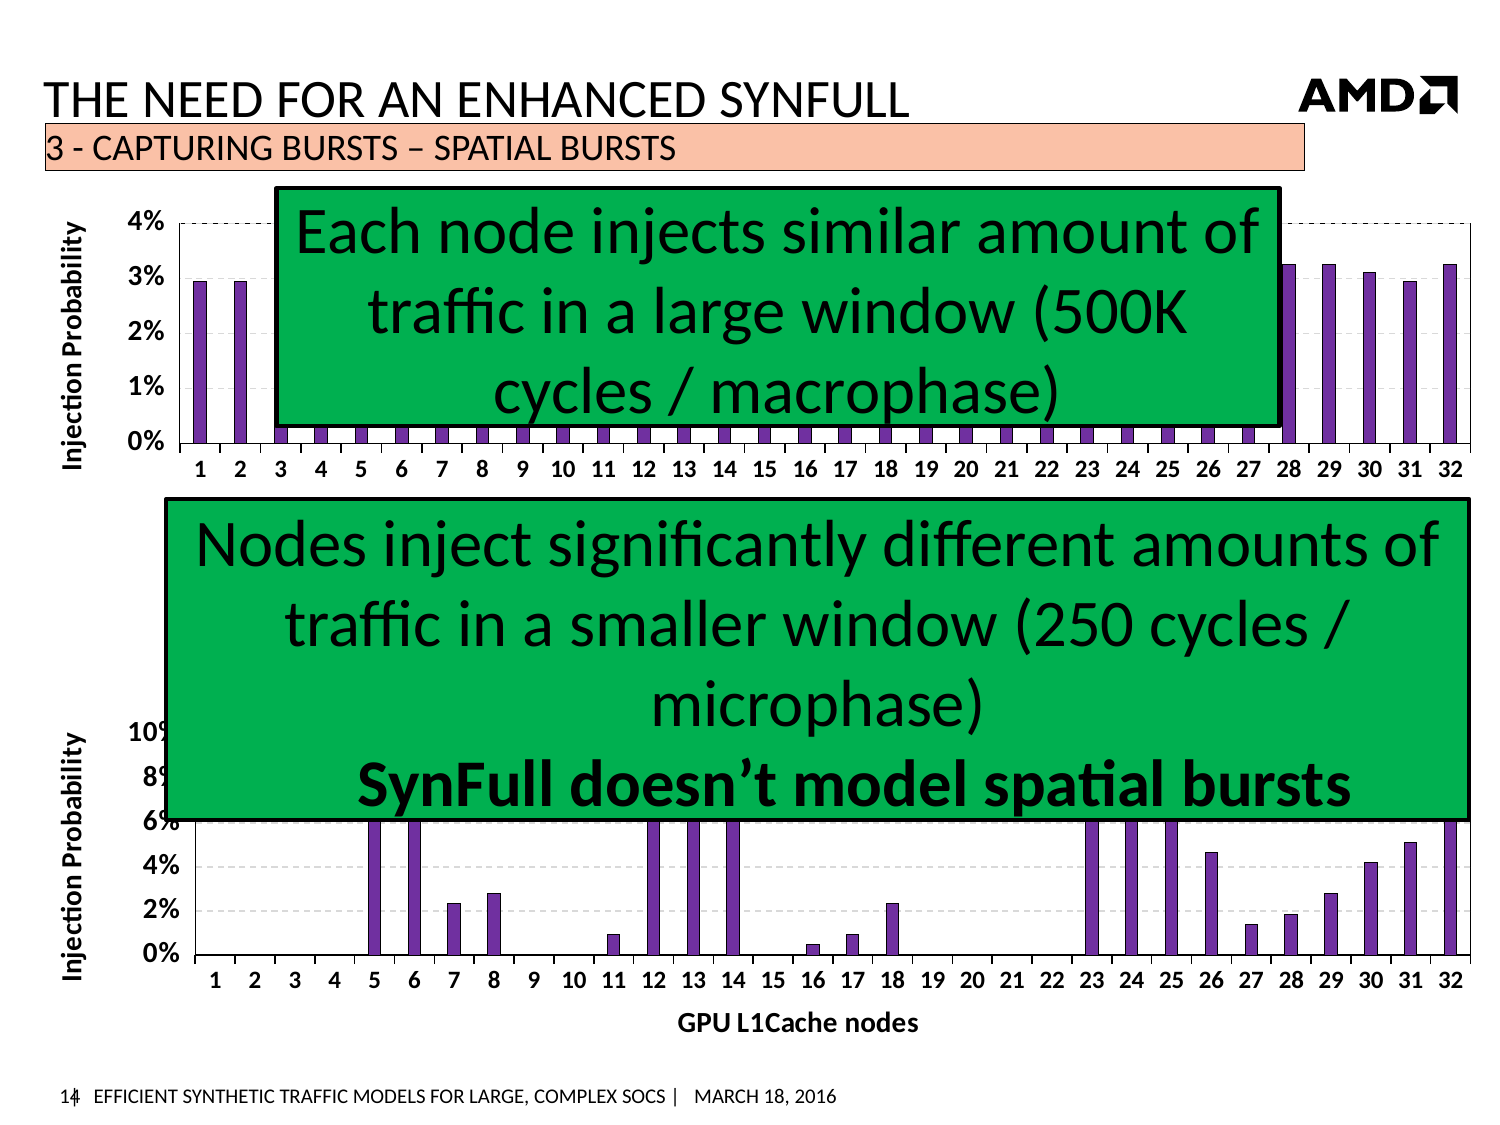

# The Need for an Enhanced SynFull
3 - Capturing Bursts – Spatial Bursts
Each node injects similar amount of traffic in a large window (500K cycles / macrophase)

### Chart

| Category |  |
|---|---|
Nodes inject significantly different amounts of traffic in a smaller window (250 cycles / microphase)
SynFull doesn’t model spatial bursts

### Chart

| Category |  |
|---|---|